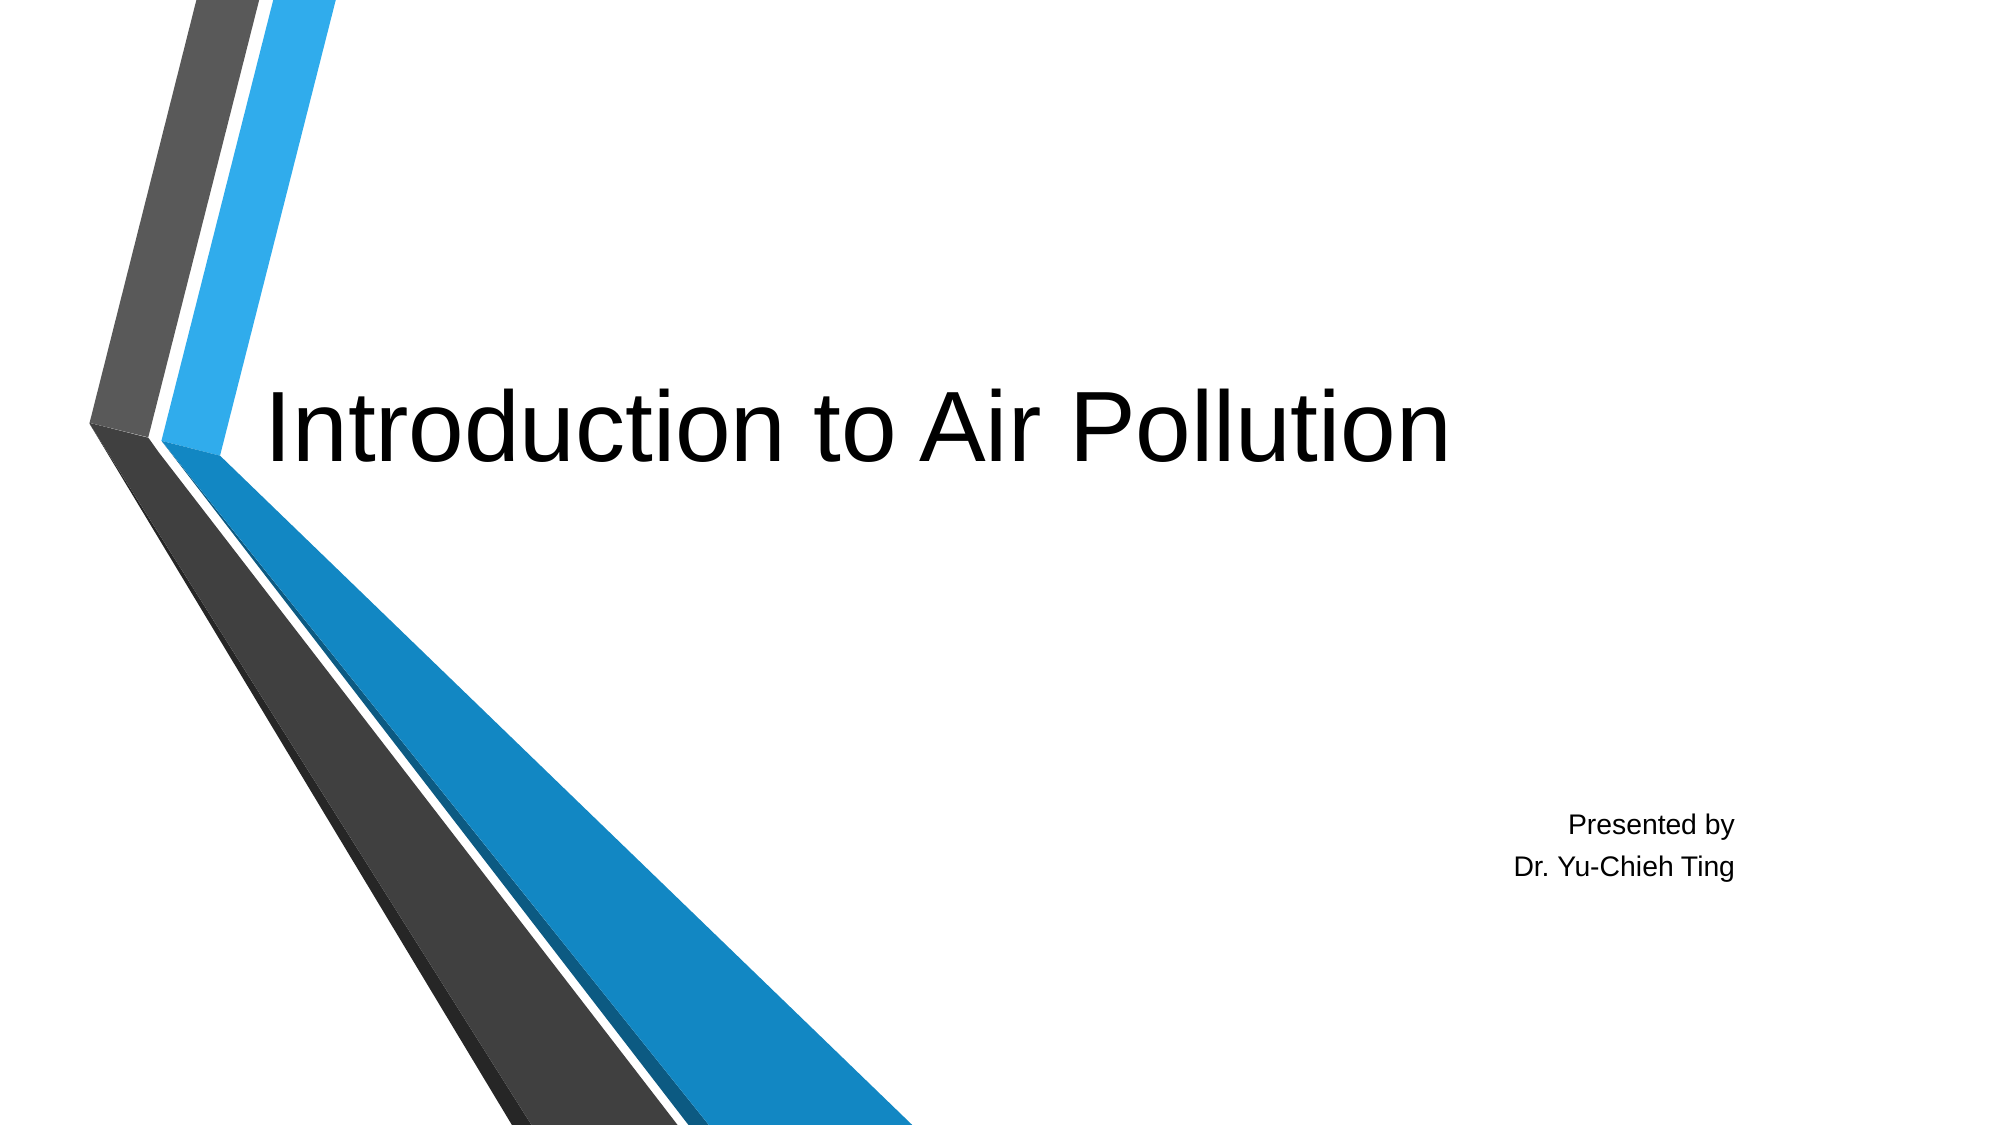

# Introduction to Air Pollution
Presented by
Dr. Yu-Chieh Ting